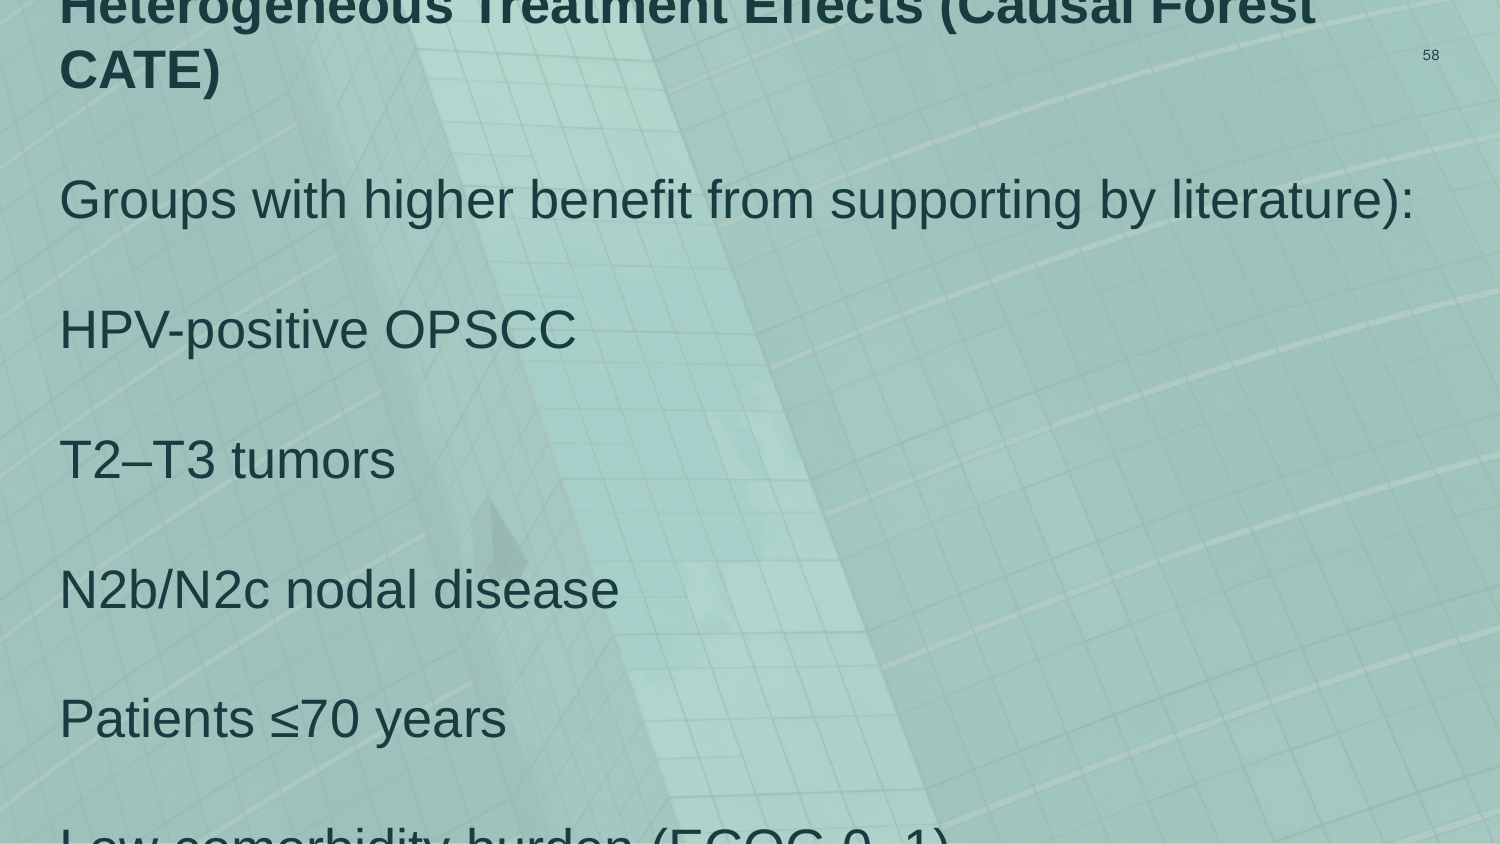

58
# Heterogeneous Treatment Effects (Causal Forest CATE)

Groups with higher benefit from supporting by literature):

HPV-positive OPSCC

T2–T3 tumors

N2b/N2c nodal disease

Patients ≤70 years

Low comorbidity burden (ECOG 0–1)